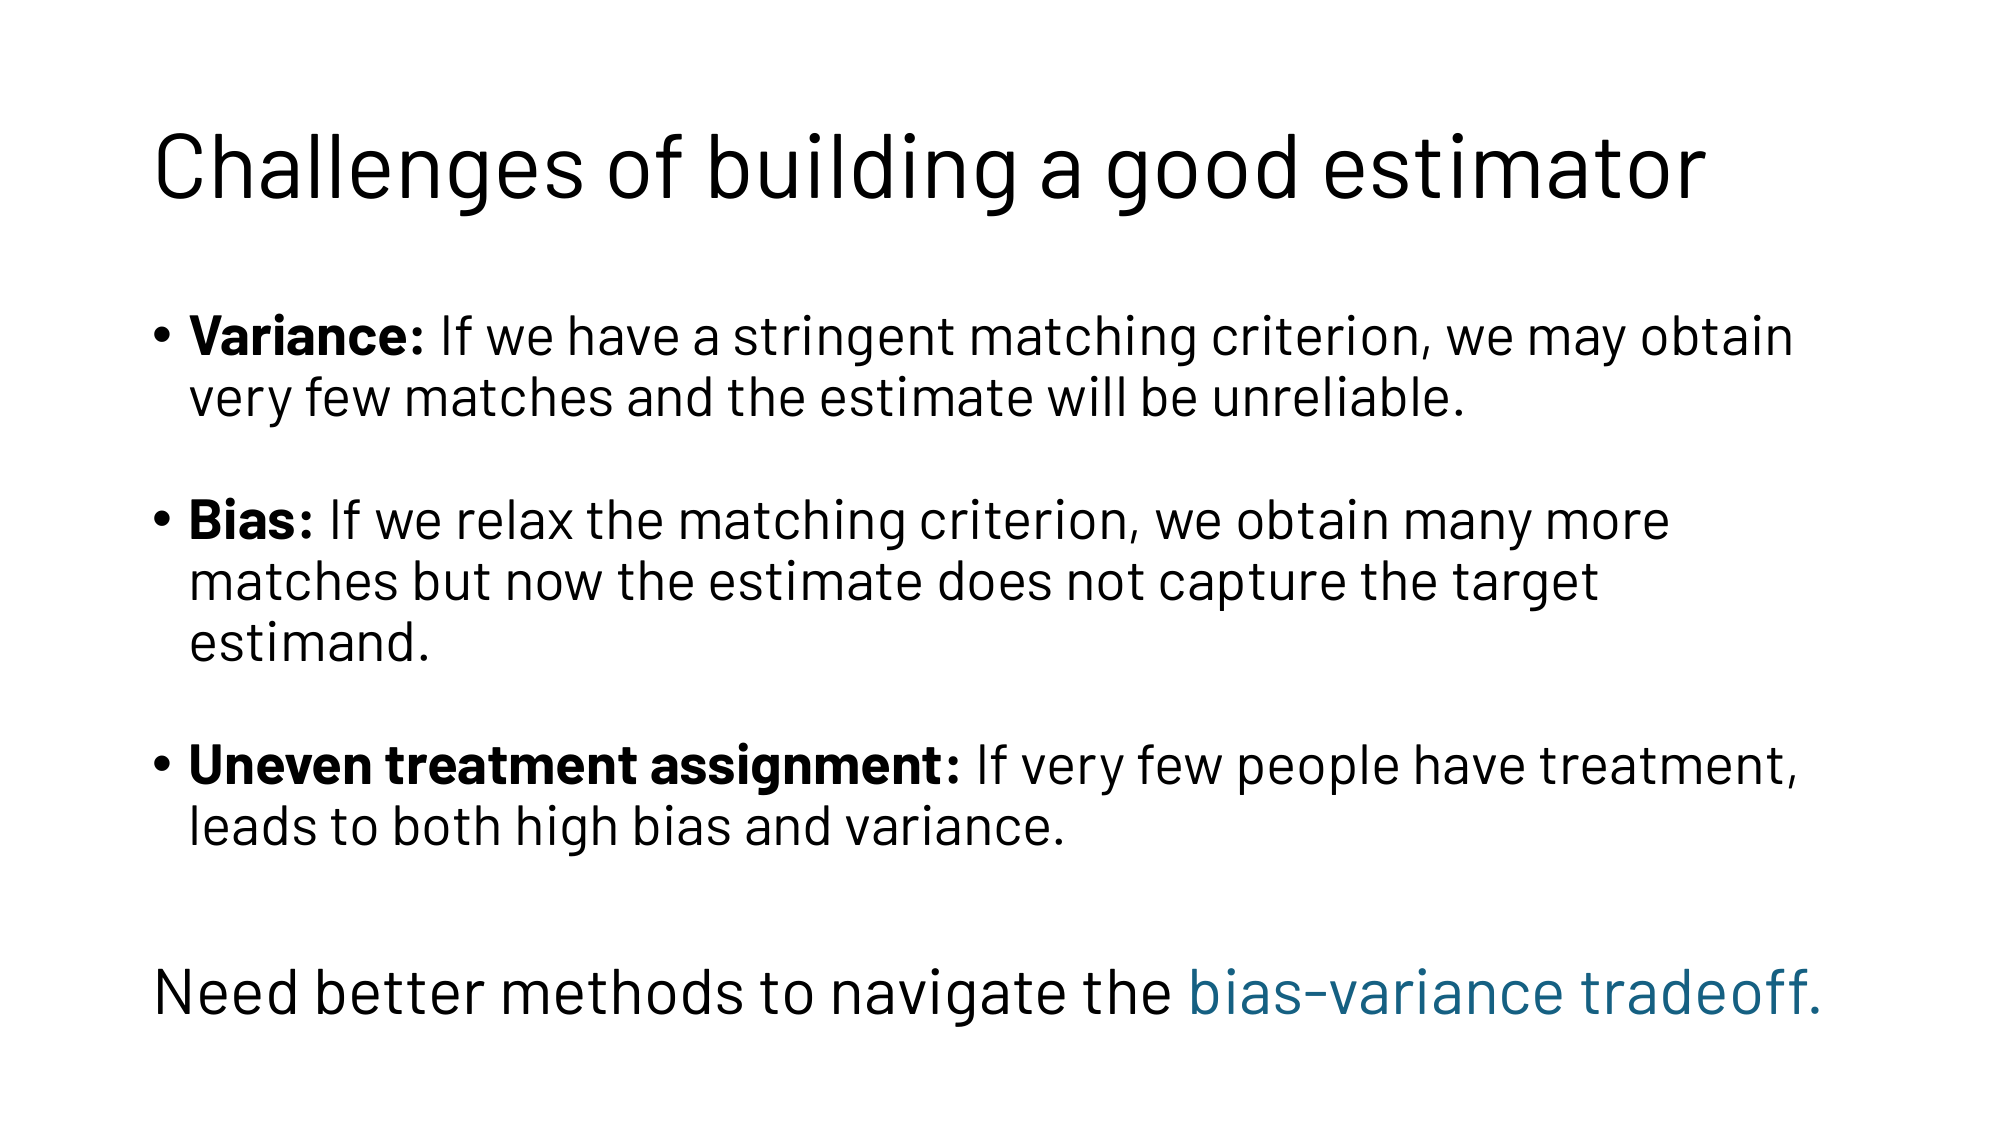

# Challenges of building a good estimator
Variance: If we have a stringent matching criterion, we may obtain very few matches and the estimate will be unreliable.

Bias: If we relax the matching criterion, we obtain many more matches but now the estimate does not capture the target estimand.

Uneven treatment assignment: If very few people have treatment, leads to both high bias and variance.

Need better methods to navigate the bias-variance tradeoff.